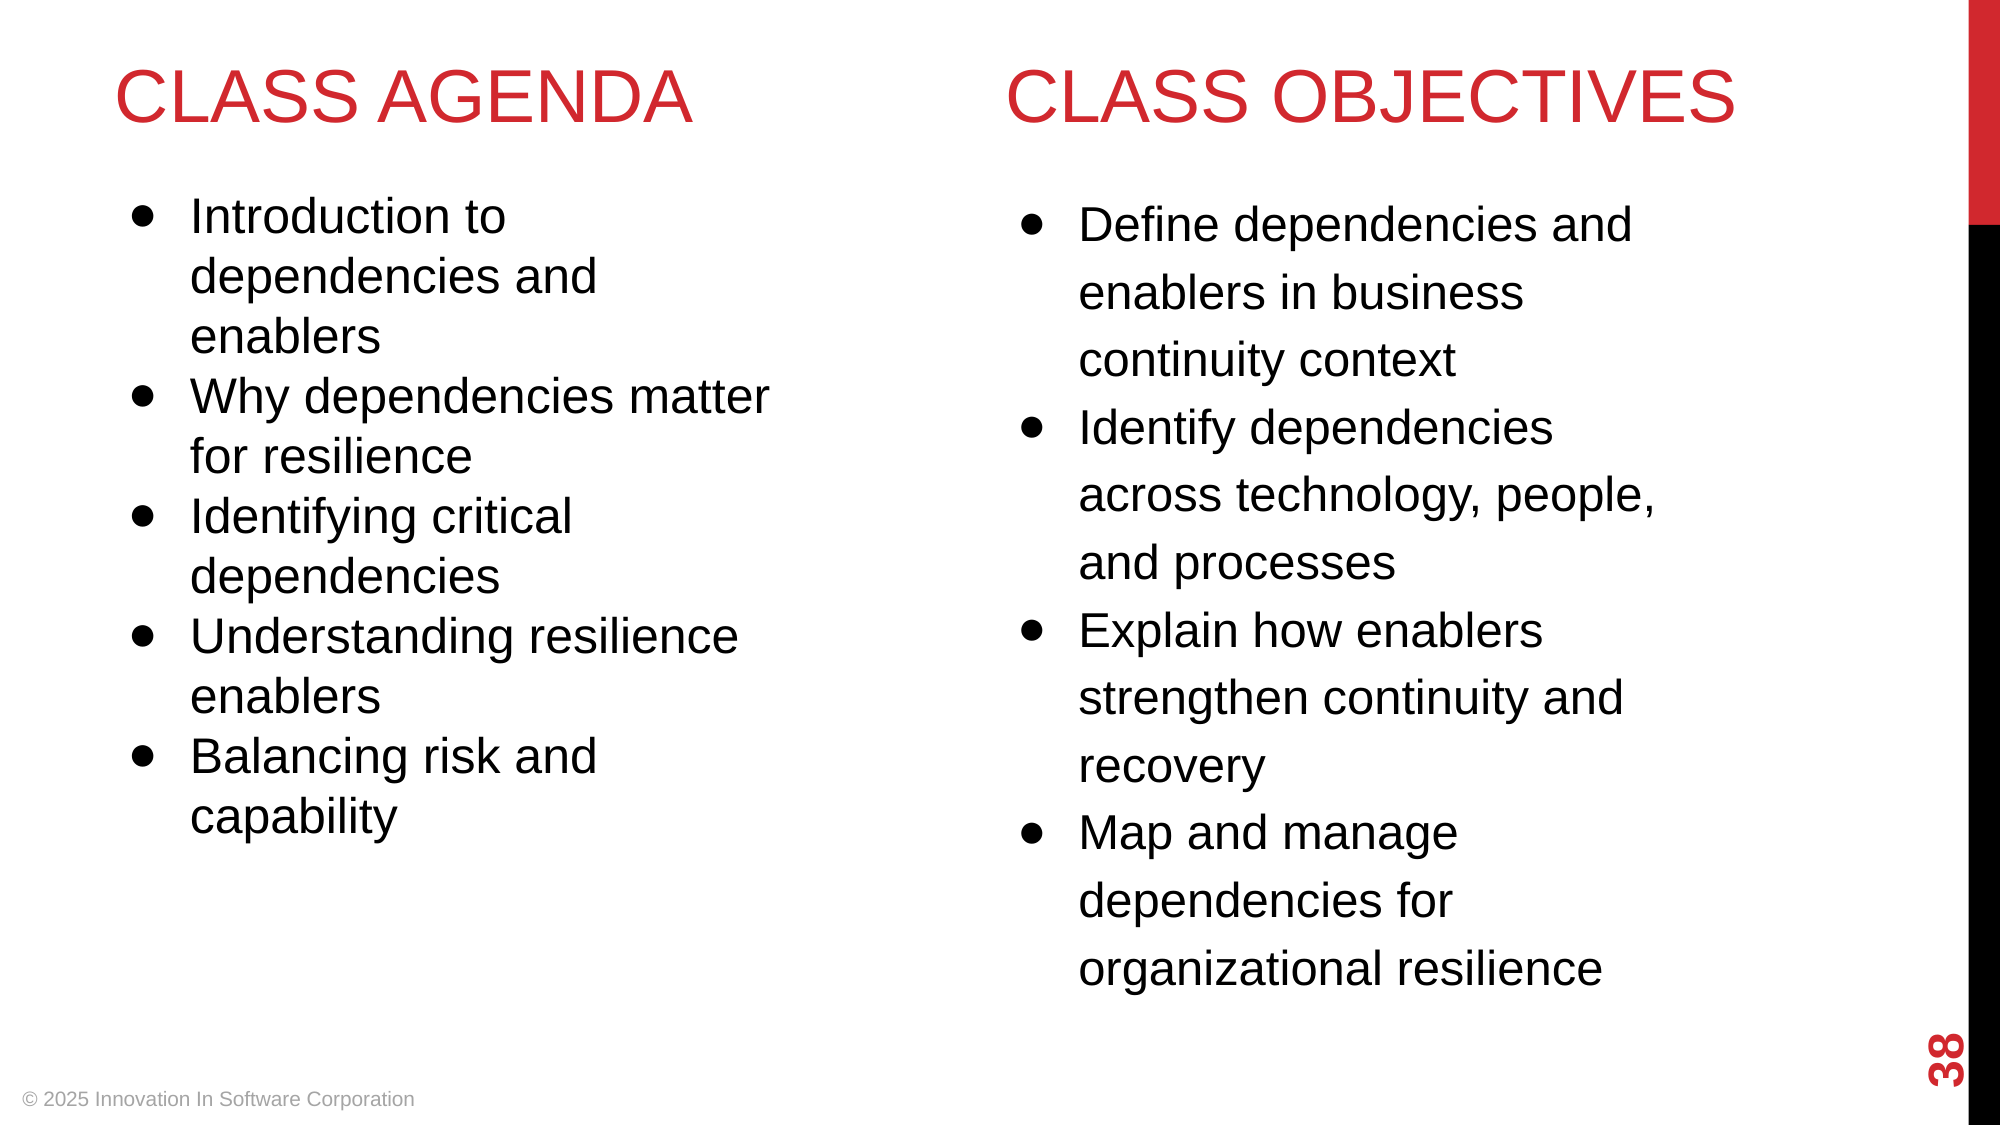

# CLASS AGENDA
CLASS OBJECTIVES
Introduction to dependencies and enablers
Why dependencies matter for resilience
Identifying critical dependencies
Understanding resilience enablers
Balancing risk and capability
Define dependencies and enablers in business continuity context
Identify dependencies across technology, people, and processes
Explain how enablers strengthen continuity and recovery
Map and manage dependencies for organizational resilience
38
© 2025 Innovation In Software Corporation